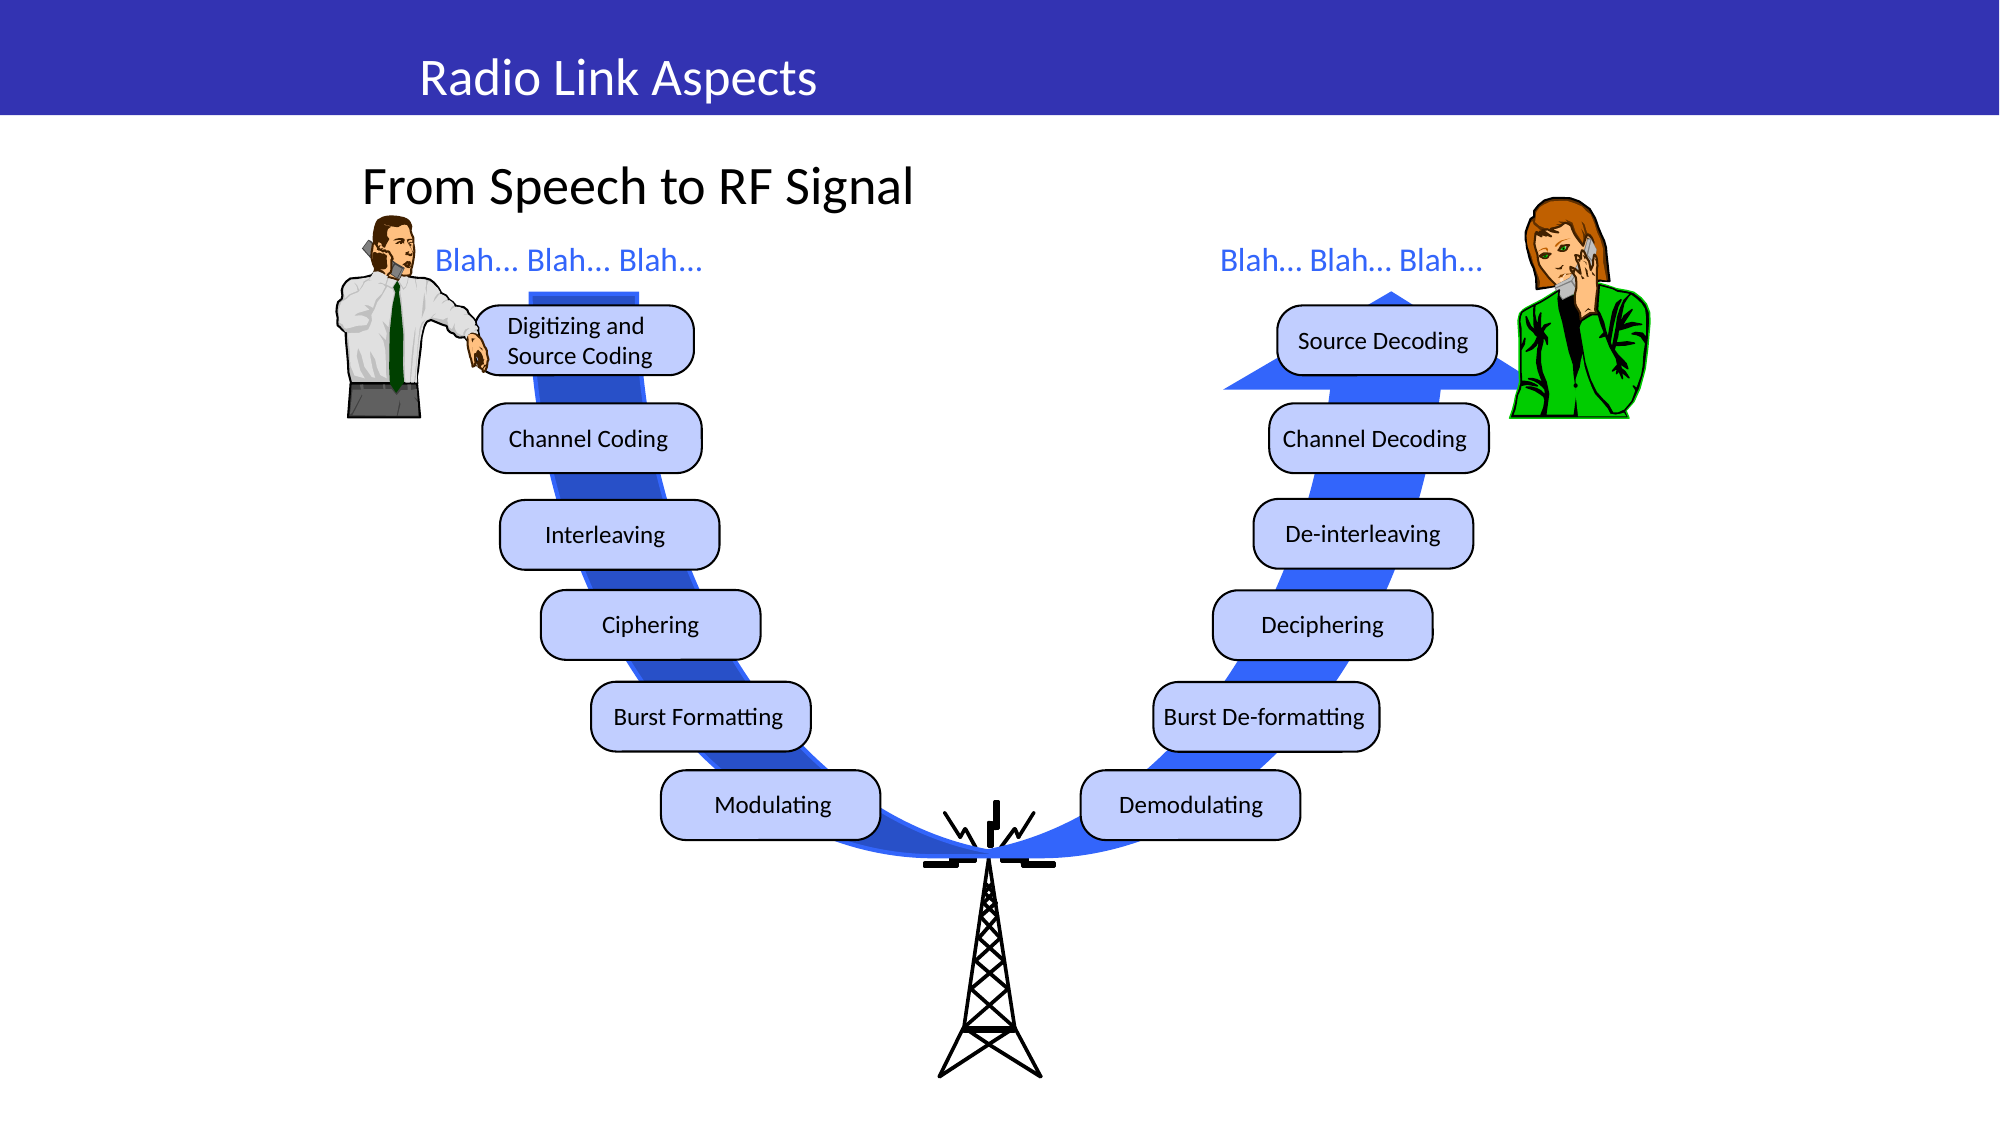

# Radio Link Aspects
From Speech to RF Signal

Blah... Blah... Blah...
Blah… Blah… Blah...

Digitizing and
Source Coding

Source Decoding

Channel Coding

Channel Decoding

De-interleaving

Interleaving

Ciphering

Deciphering

Burst Formatting

Burst De-formatting

Modulating

Demodulating